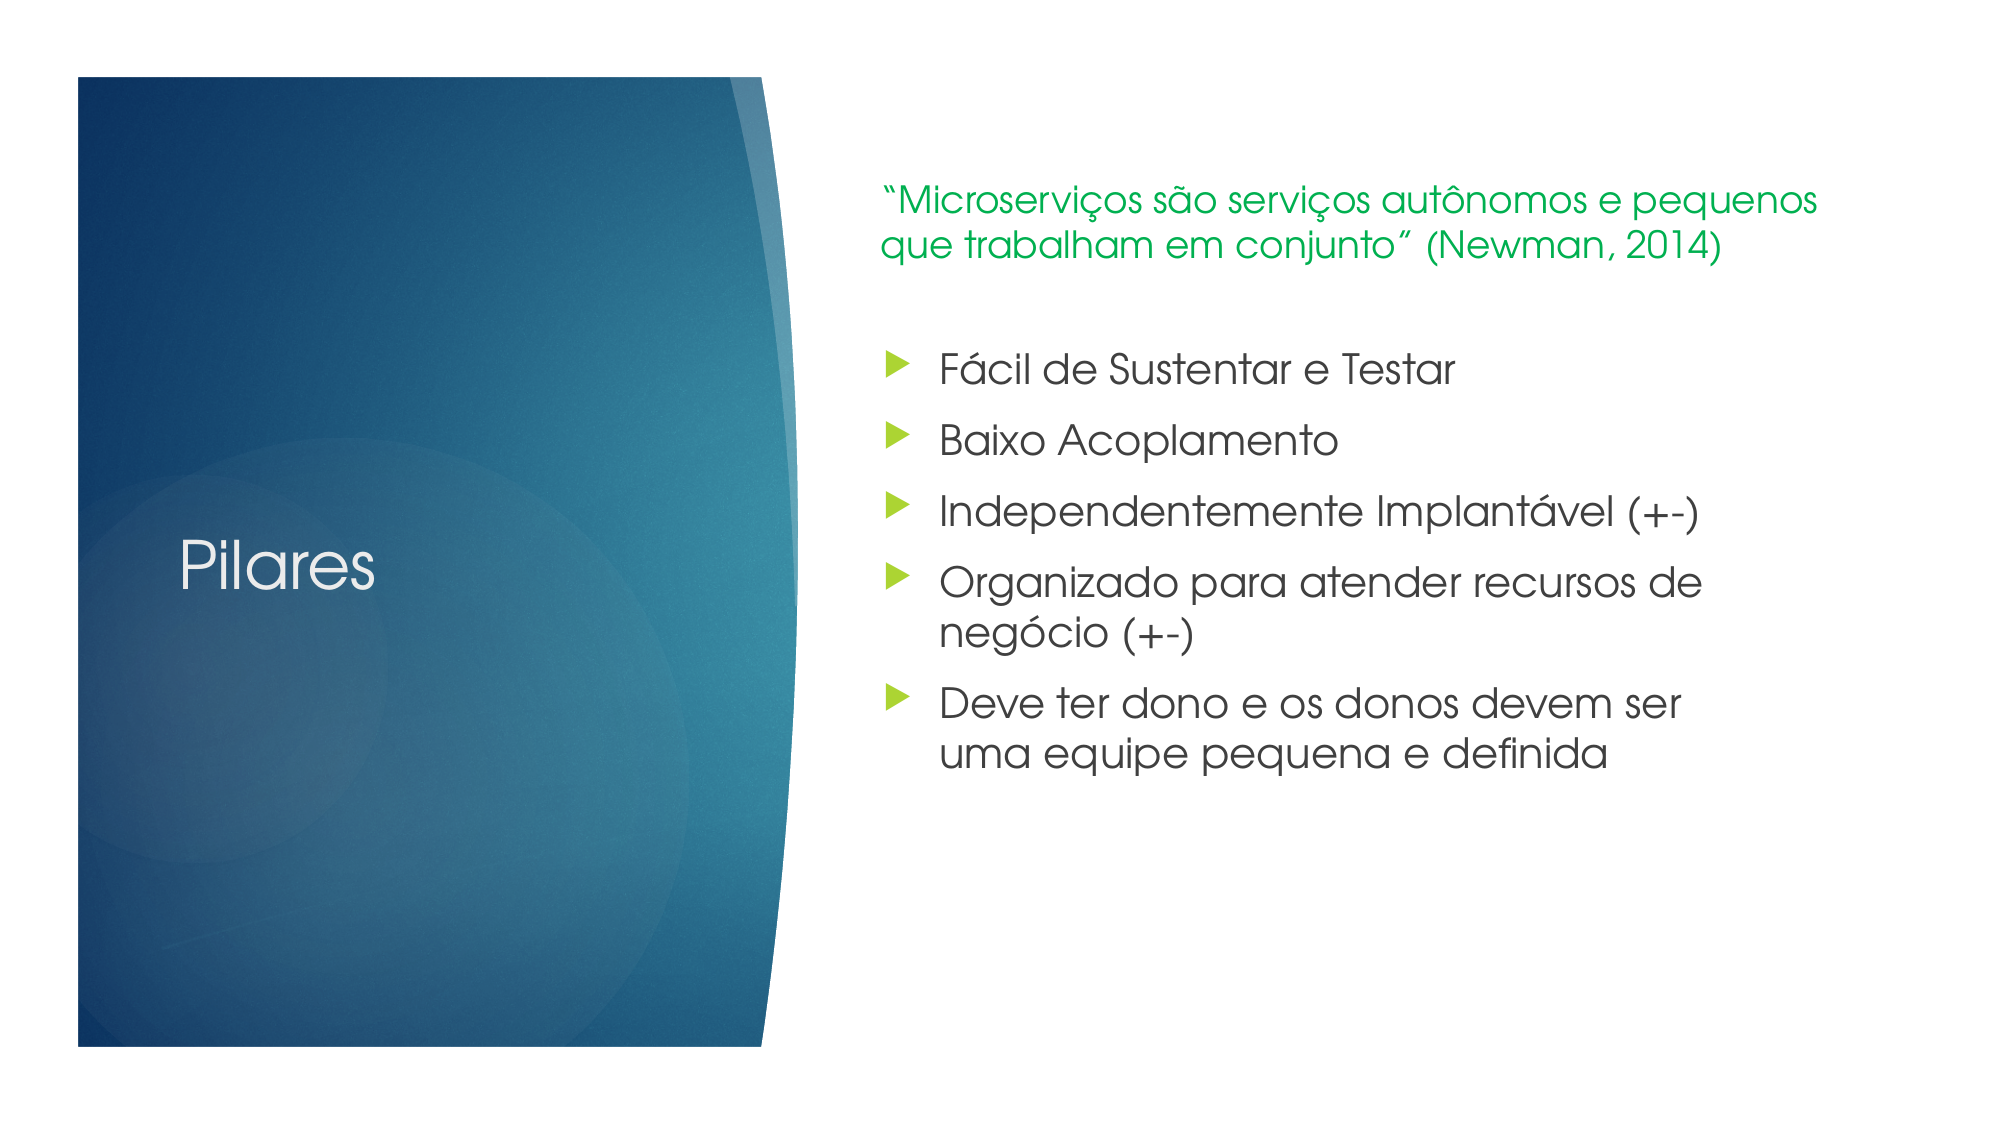

Fácil de Sustentar e Testar
Baixo Acoplamento
Independentemente Implantável (+-)
Organizado para atender recursos de negócio (+-)
Deve ter dono e os donos devem ser uma equipe pequena e definida
“Microserviços são serviços autônomos e pequenos que trabalham em conjunto” (Newman, 2014)
# Pilares